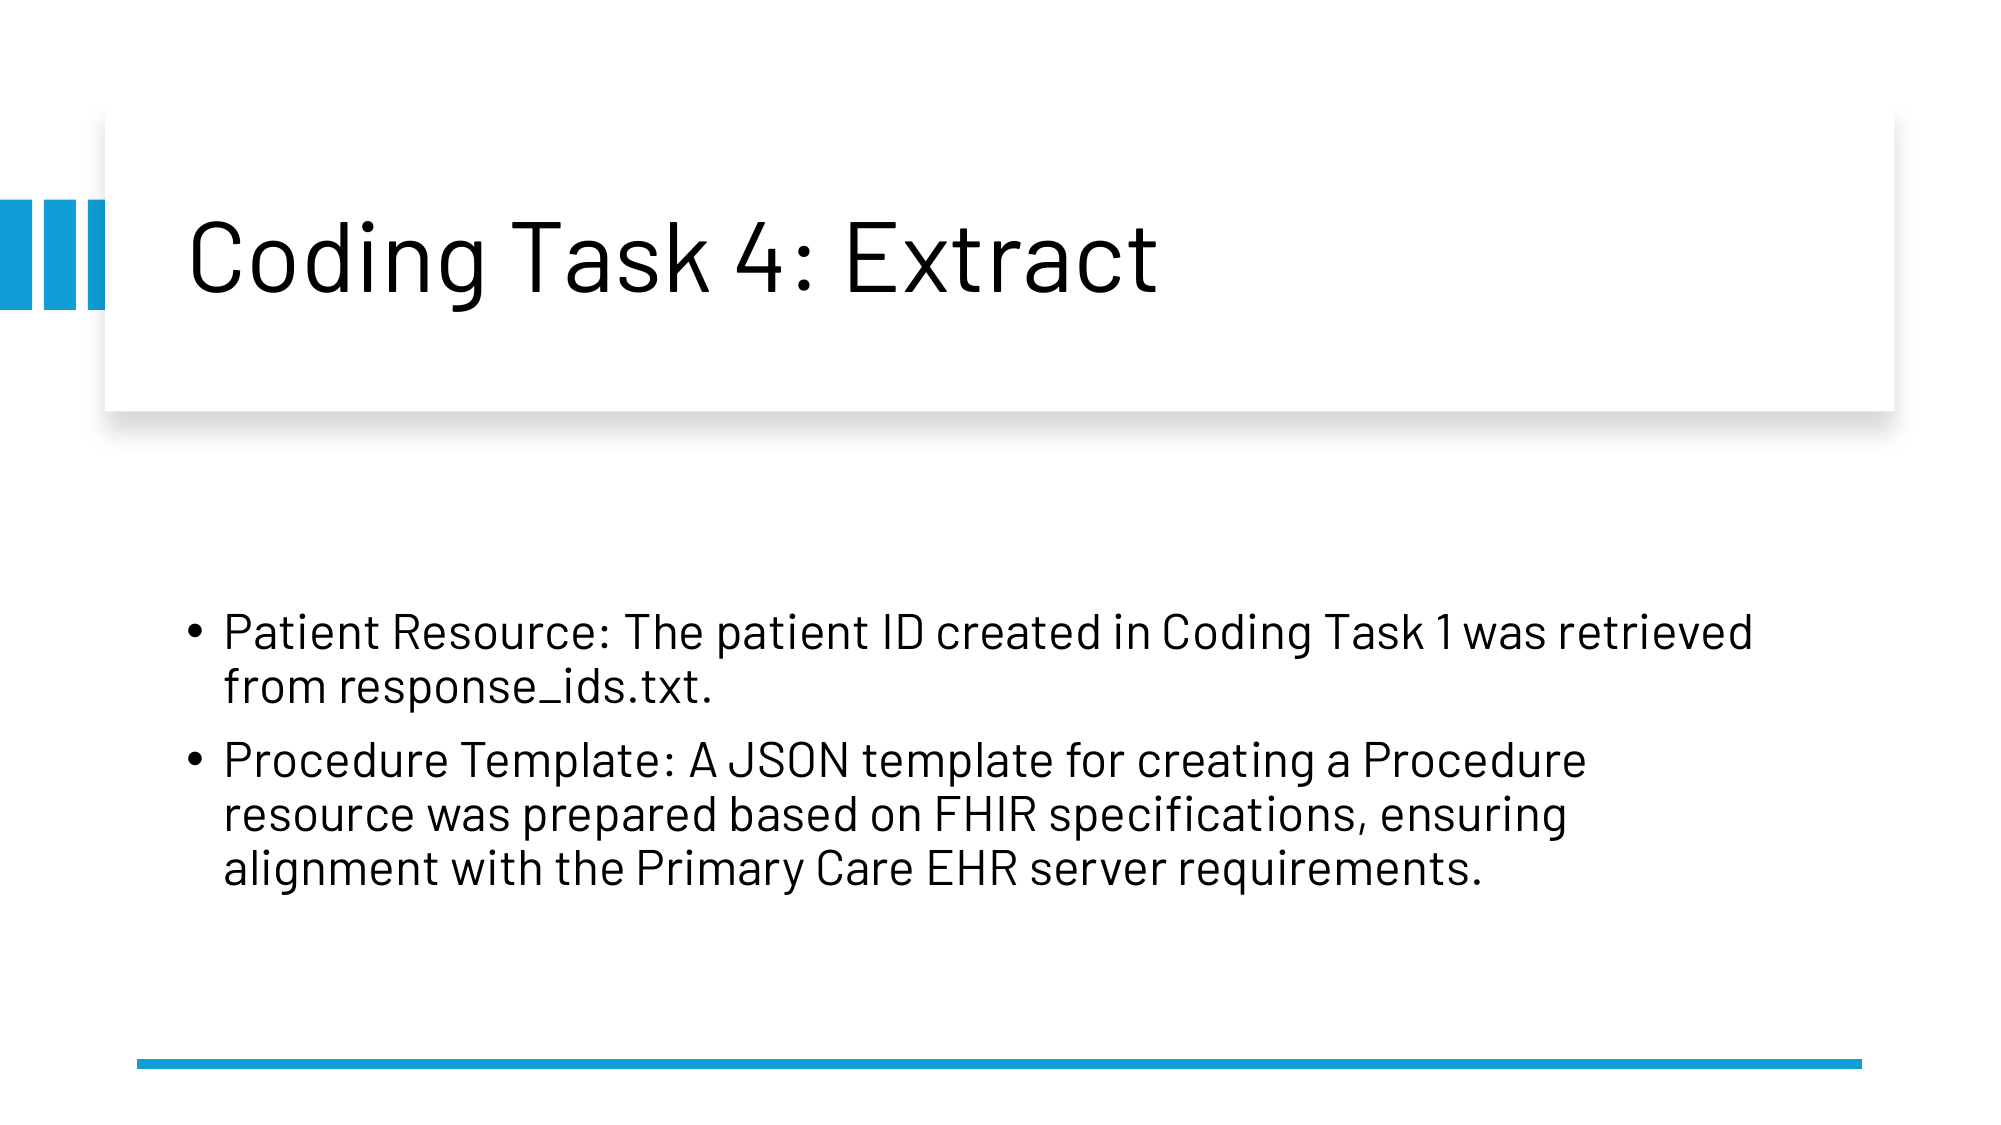

# Coding Task 4: Extract

Patient Resource: The patient ID created in Coding Task 1 was retrieved from response_ids.txt.
Procedure Template: A JSON template for creating a Procedure resource was prepared based on FHIR specifications, ensuring alignment with the Primary Care EHR server requirements.